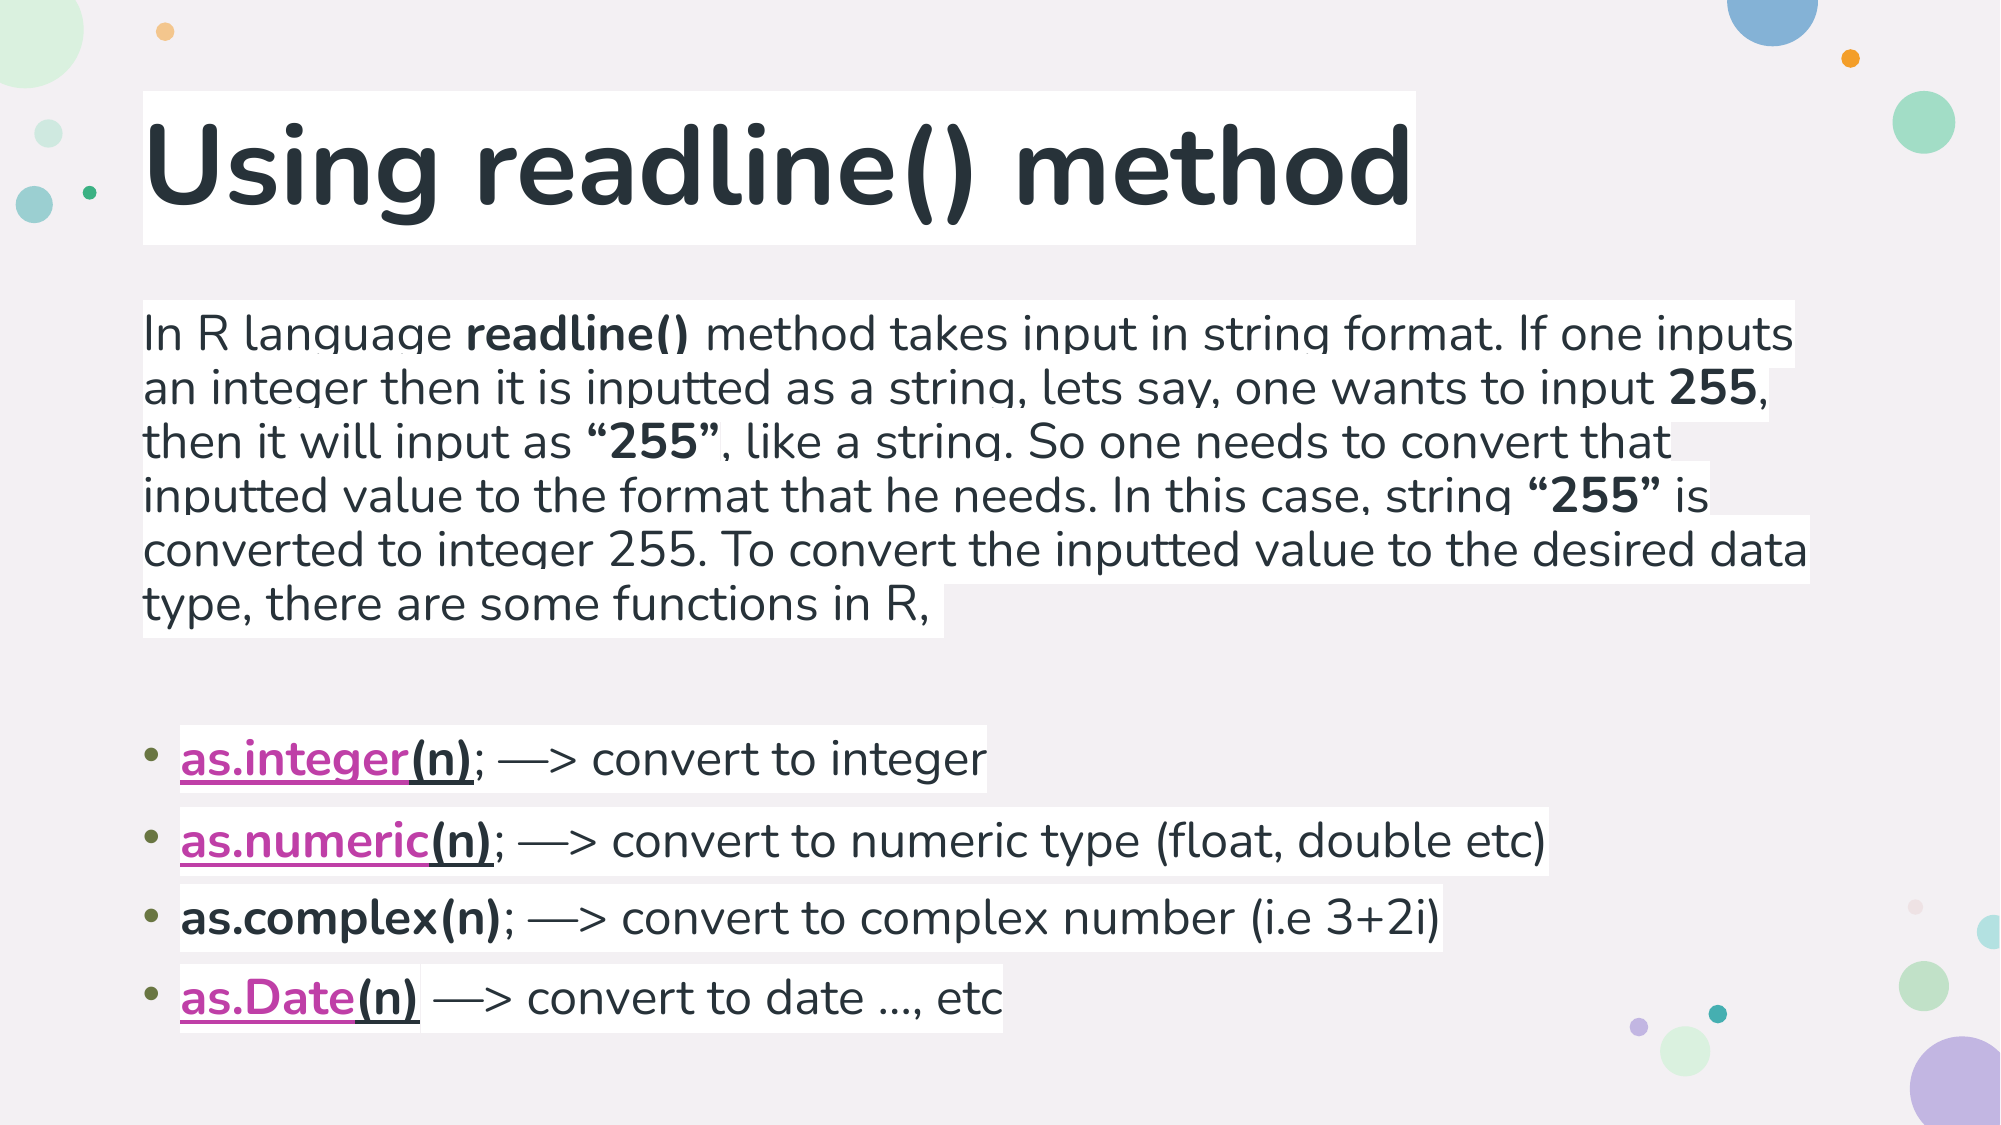

# Using readline() method
In R language readline() method takes input in string format. If one inputs an integer then it is inputted as a string, lets say, one wants to input 255, then it will input as “255”, like a string. So one needs to convert that inputted value to the format that he needs. In this case, string “255” is converted to integer 255. To convert the inputted value to the desired data type, there are some functions in R,

as.integer(n); —> convert to integer
as.numeric(n); —> convert to numeric type (float, double etc)
as.complex(n); —> convert to complex number (i.e 3+2i)
as.Date(n) —> convert to date …, etc